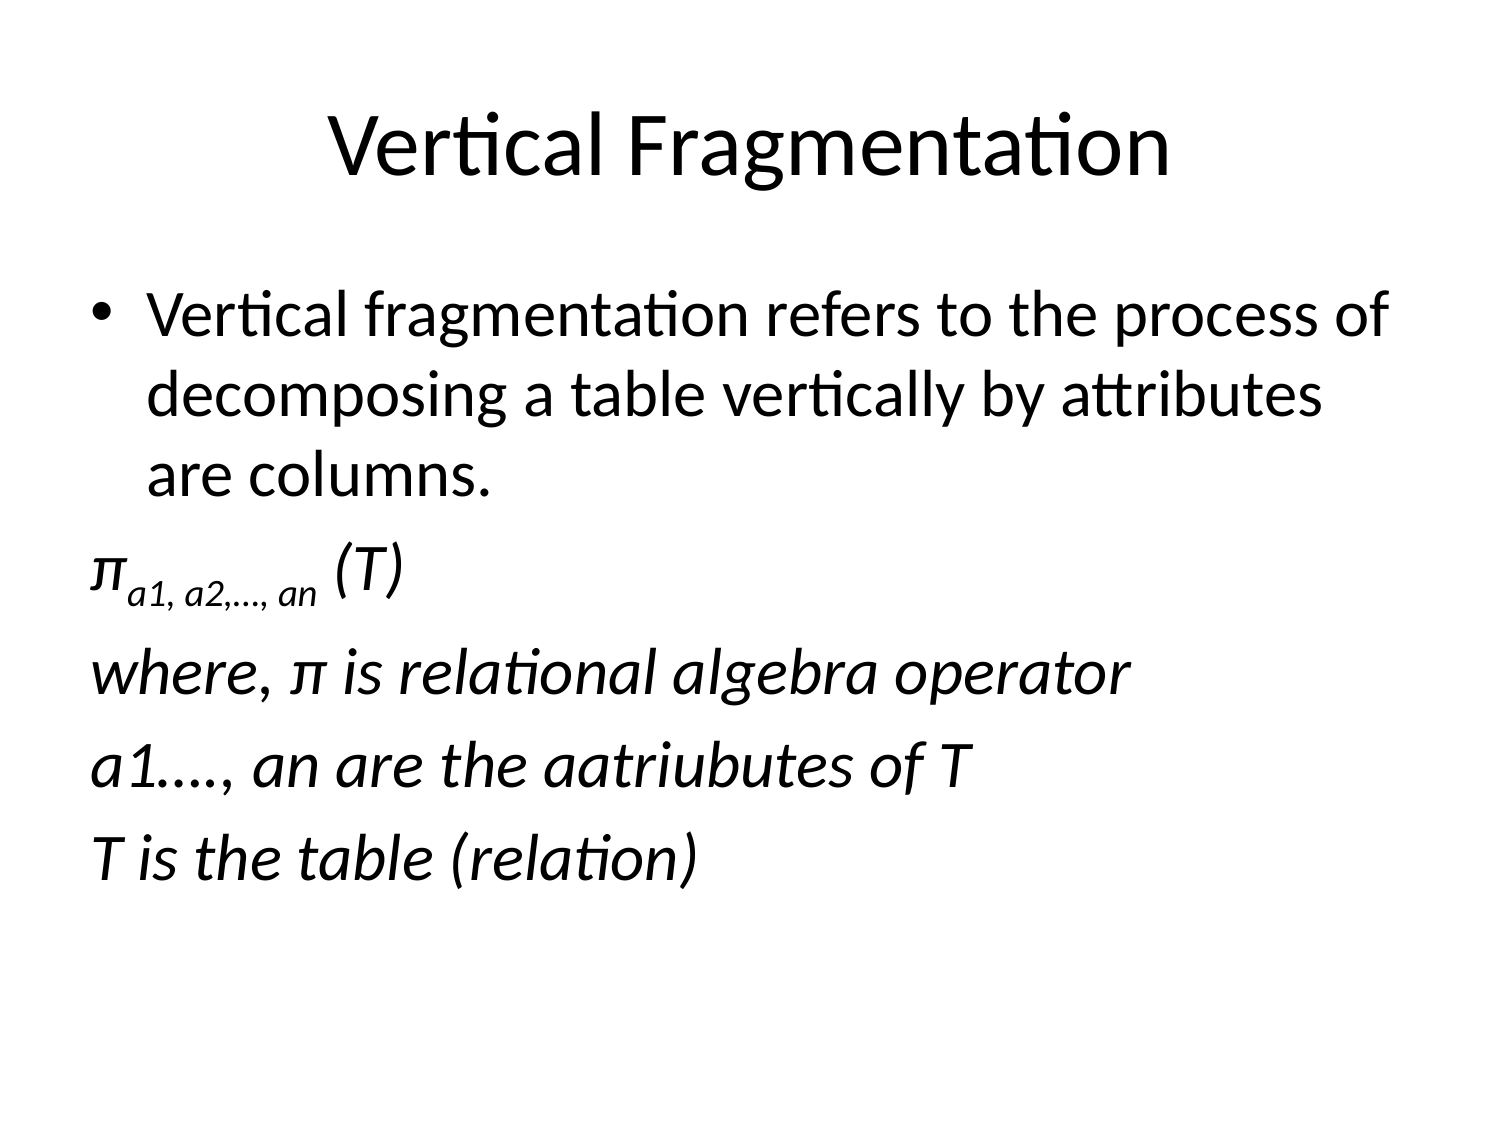

# Vertical Fragmentation
Vertical fragmentation refers to the process of decomposing a table vertically by attributes are columns.
πa1, a2,…, an (T)
where, π is relational algebra operator
a1…., an are the aatriubutes of T
T is the table (relation)